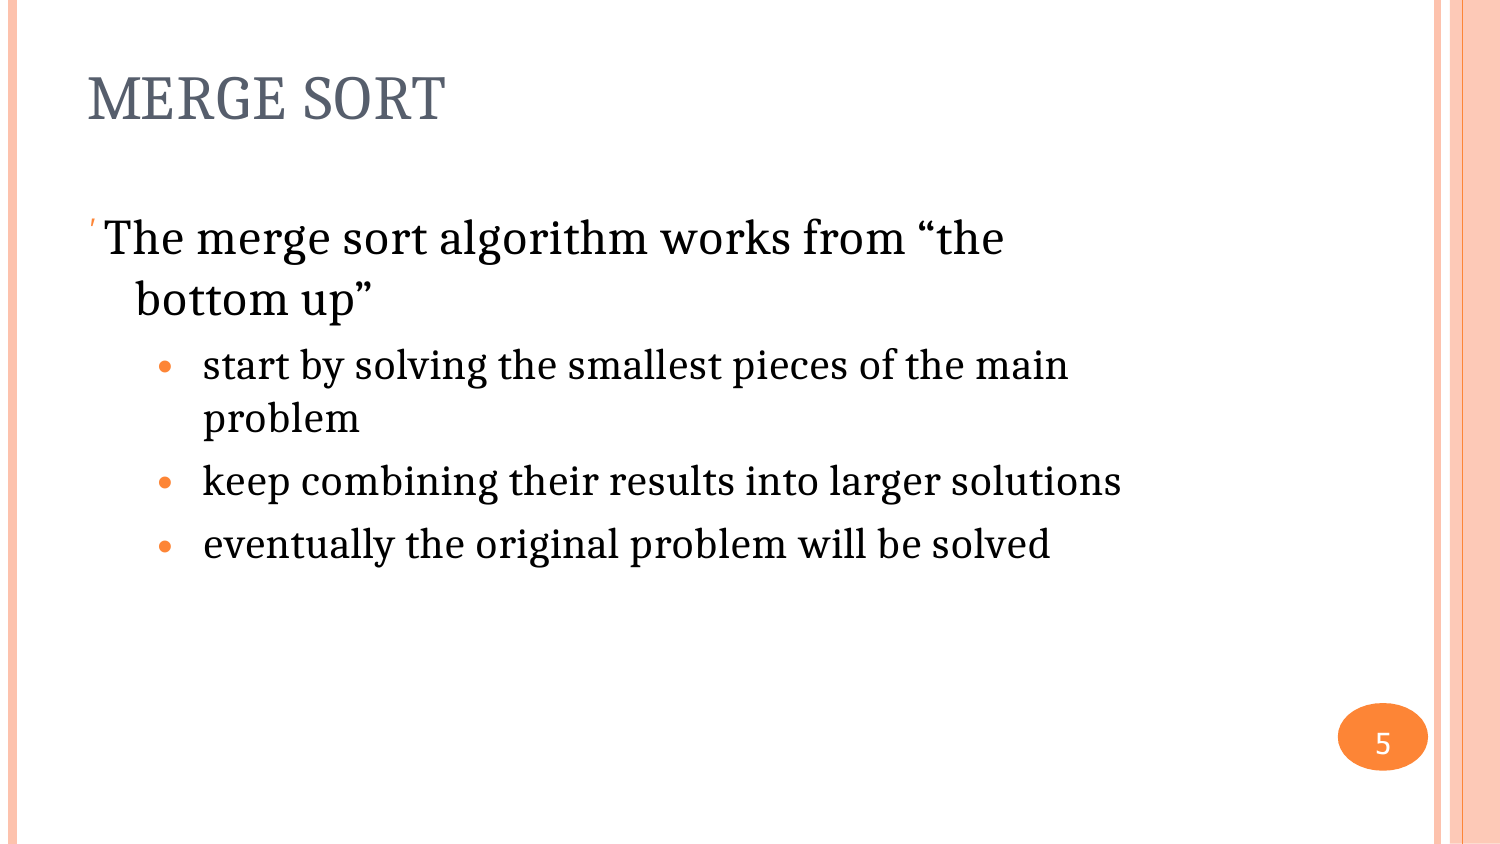

# MERGE SORT
′ The merge sort algorithm works from “the  bottom up”
start by solving the smallest pieces of the main  problem
keep combining their results into larger solutions
eventually the original problem will be solved
5